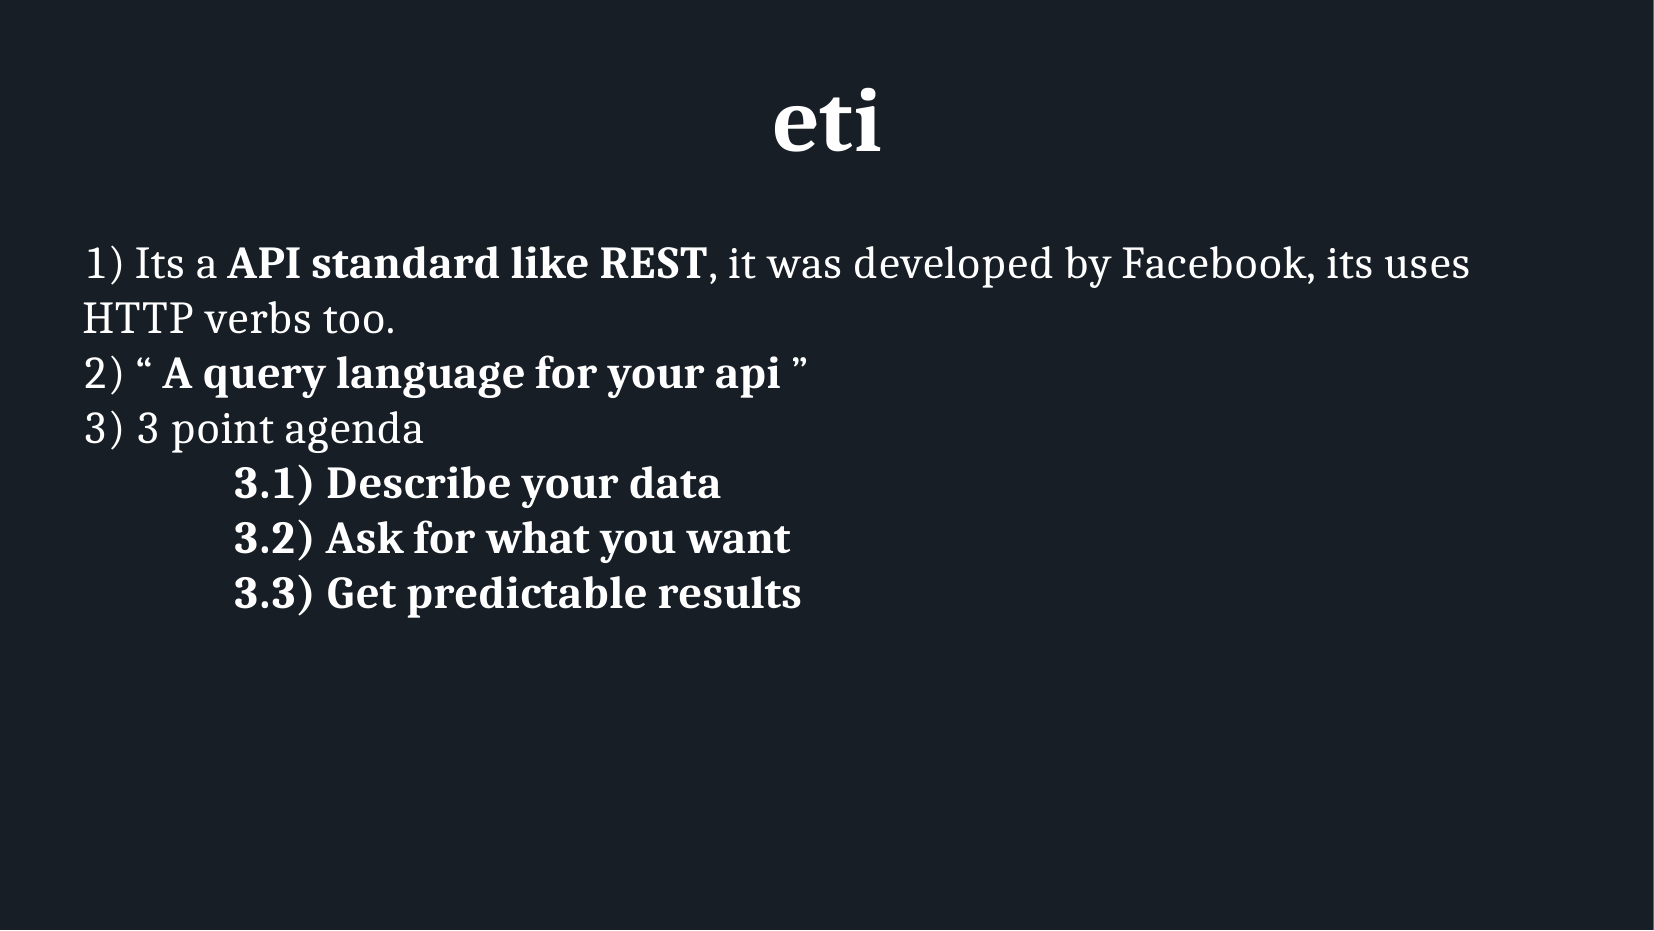

eti

1) Its a API standard like REST, it was developed by Facebook, its uses HTTP verbs too.
2) “ A query language for your api ”
3) 3 point agenda
	3.1) Describe your data
	3.2) Ask for what you want
	3.3) Get predictable results